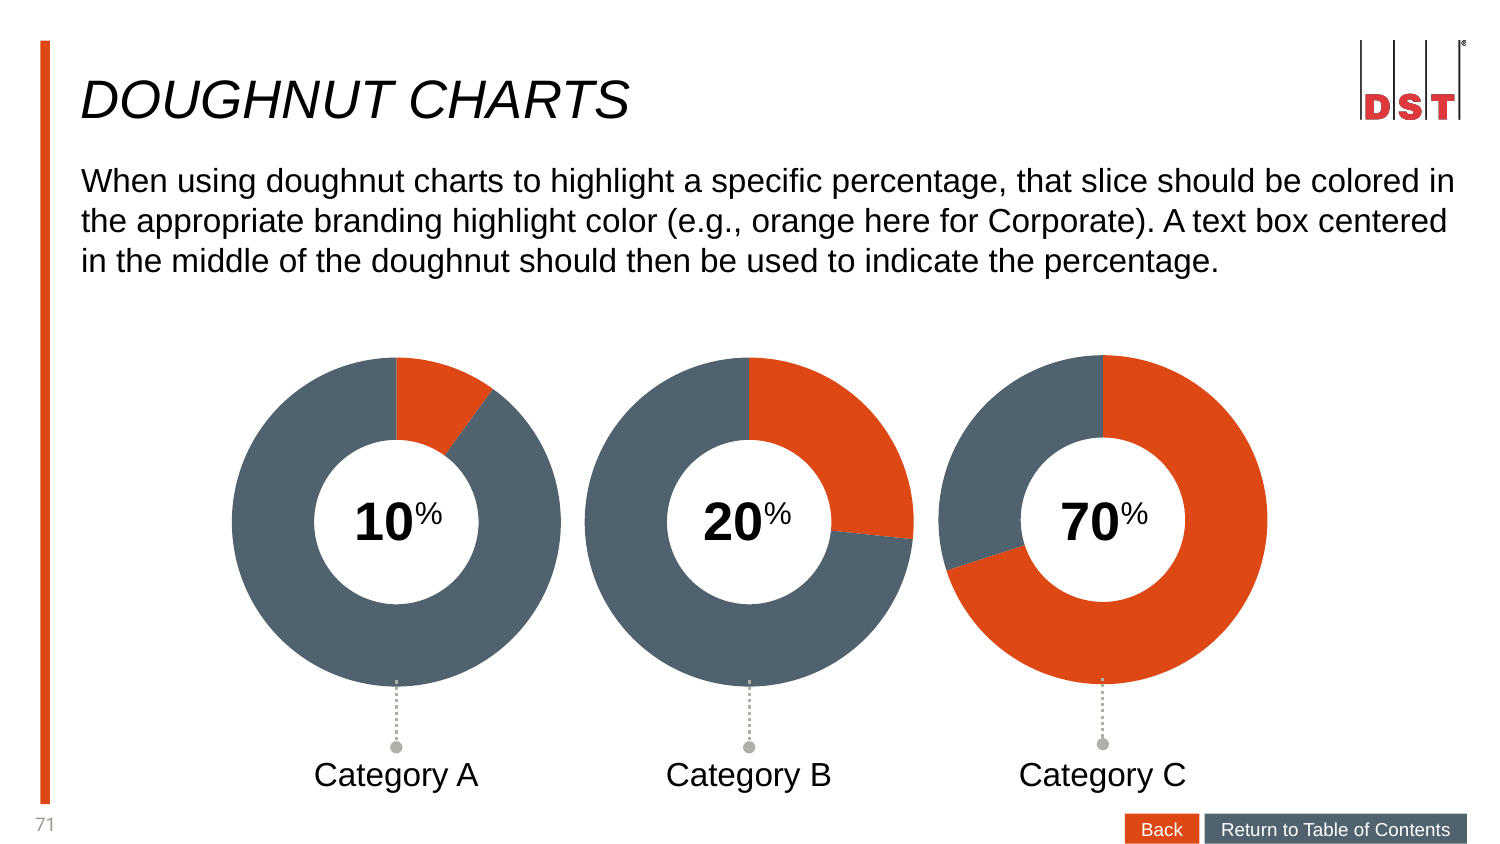

# Doughnut Charts
When using doughnut charts to highlight a specific percentage, that slice should be colored in the appropriate branding highlight color (e.g., orange here for Corporate). A text box centered in the middle of the doughnut should then be used to indicate the percentage.

### Chart

| Category | Column1 |
|---|---|
| HUMAN SERVICES | 70.0 |
| COMMUNITY | 30.0 |

### Chart

| Category | Column1 |
|---|---|
|  | 10.0 |
|  | 90.0 |

### Chart

| Category | Column1 |
|---|---|
|  | 20.0 |
|  | 55.0 |
10%
70%
20%
Category B
Category A
Category C
Back
Return to Table of Contents